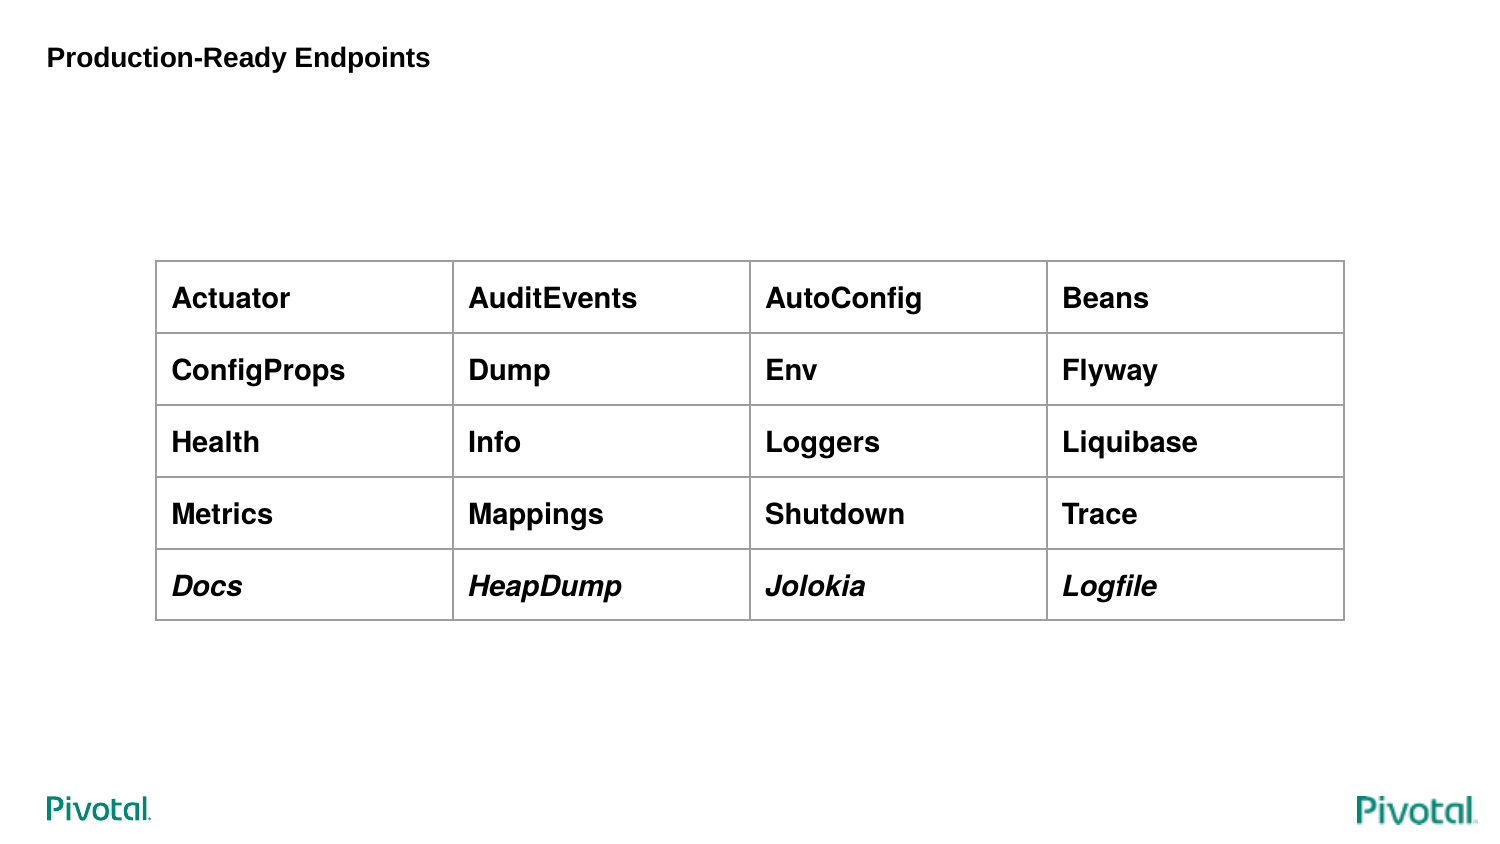

# Production-Ready Endpoints
| Actuator | AuditEvents | AutoConfig | Beans |
| --- | --- | --- | --- |
| ConfigProps | Dump | Env | Flyway |
| Health | Info | Loggers | Liquibase |
| Metrics | Mappings | Shutdown | Trace |
| Docs | HeapDump | Jolokia | Logfile |